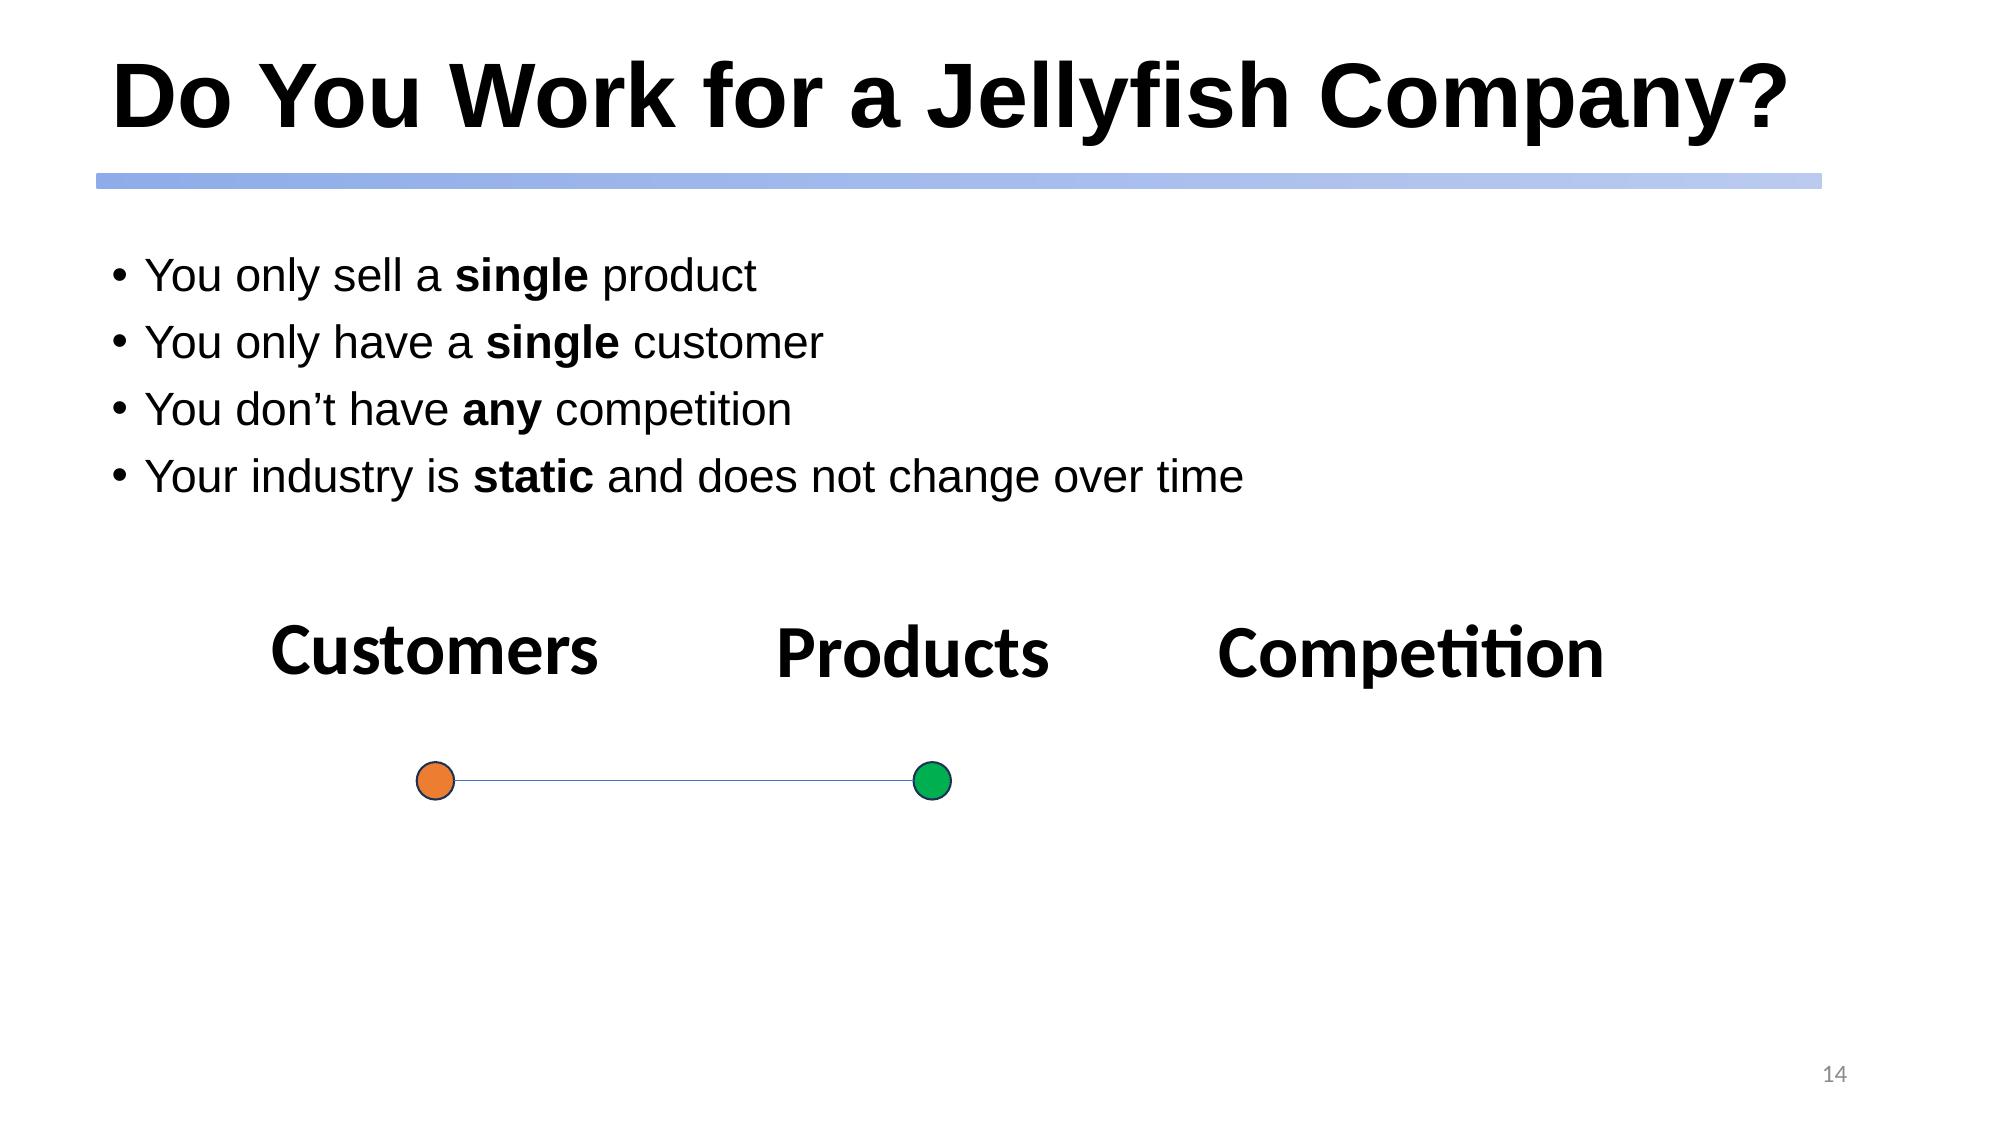

# Do You Work for a Jellyfish Company?
You only sell a single product
You only have a single customer
You don’t have any competition
Your industry is static and does not change over time
Customers
Competition
Products

14